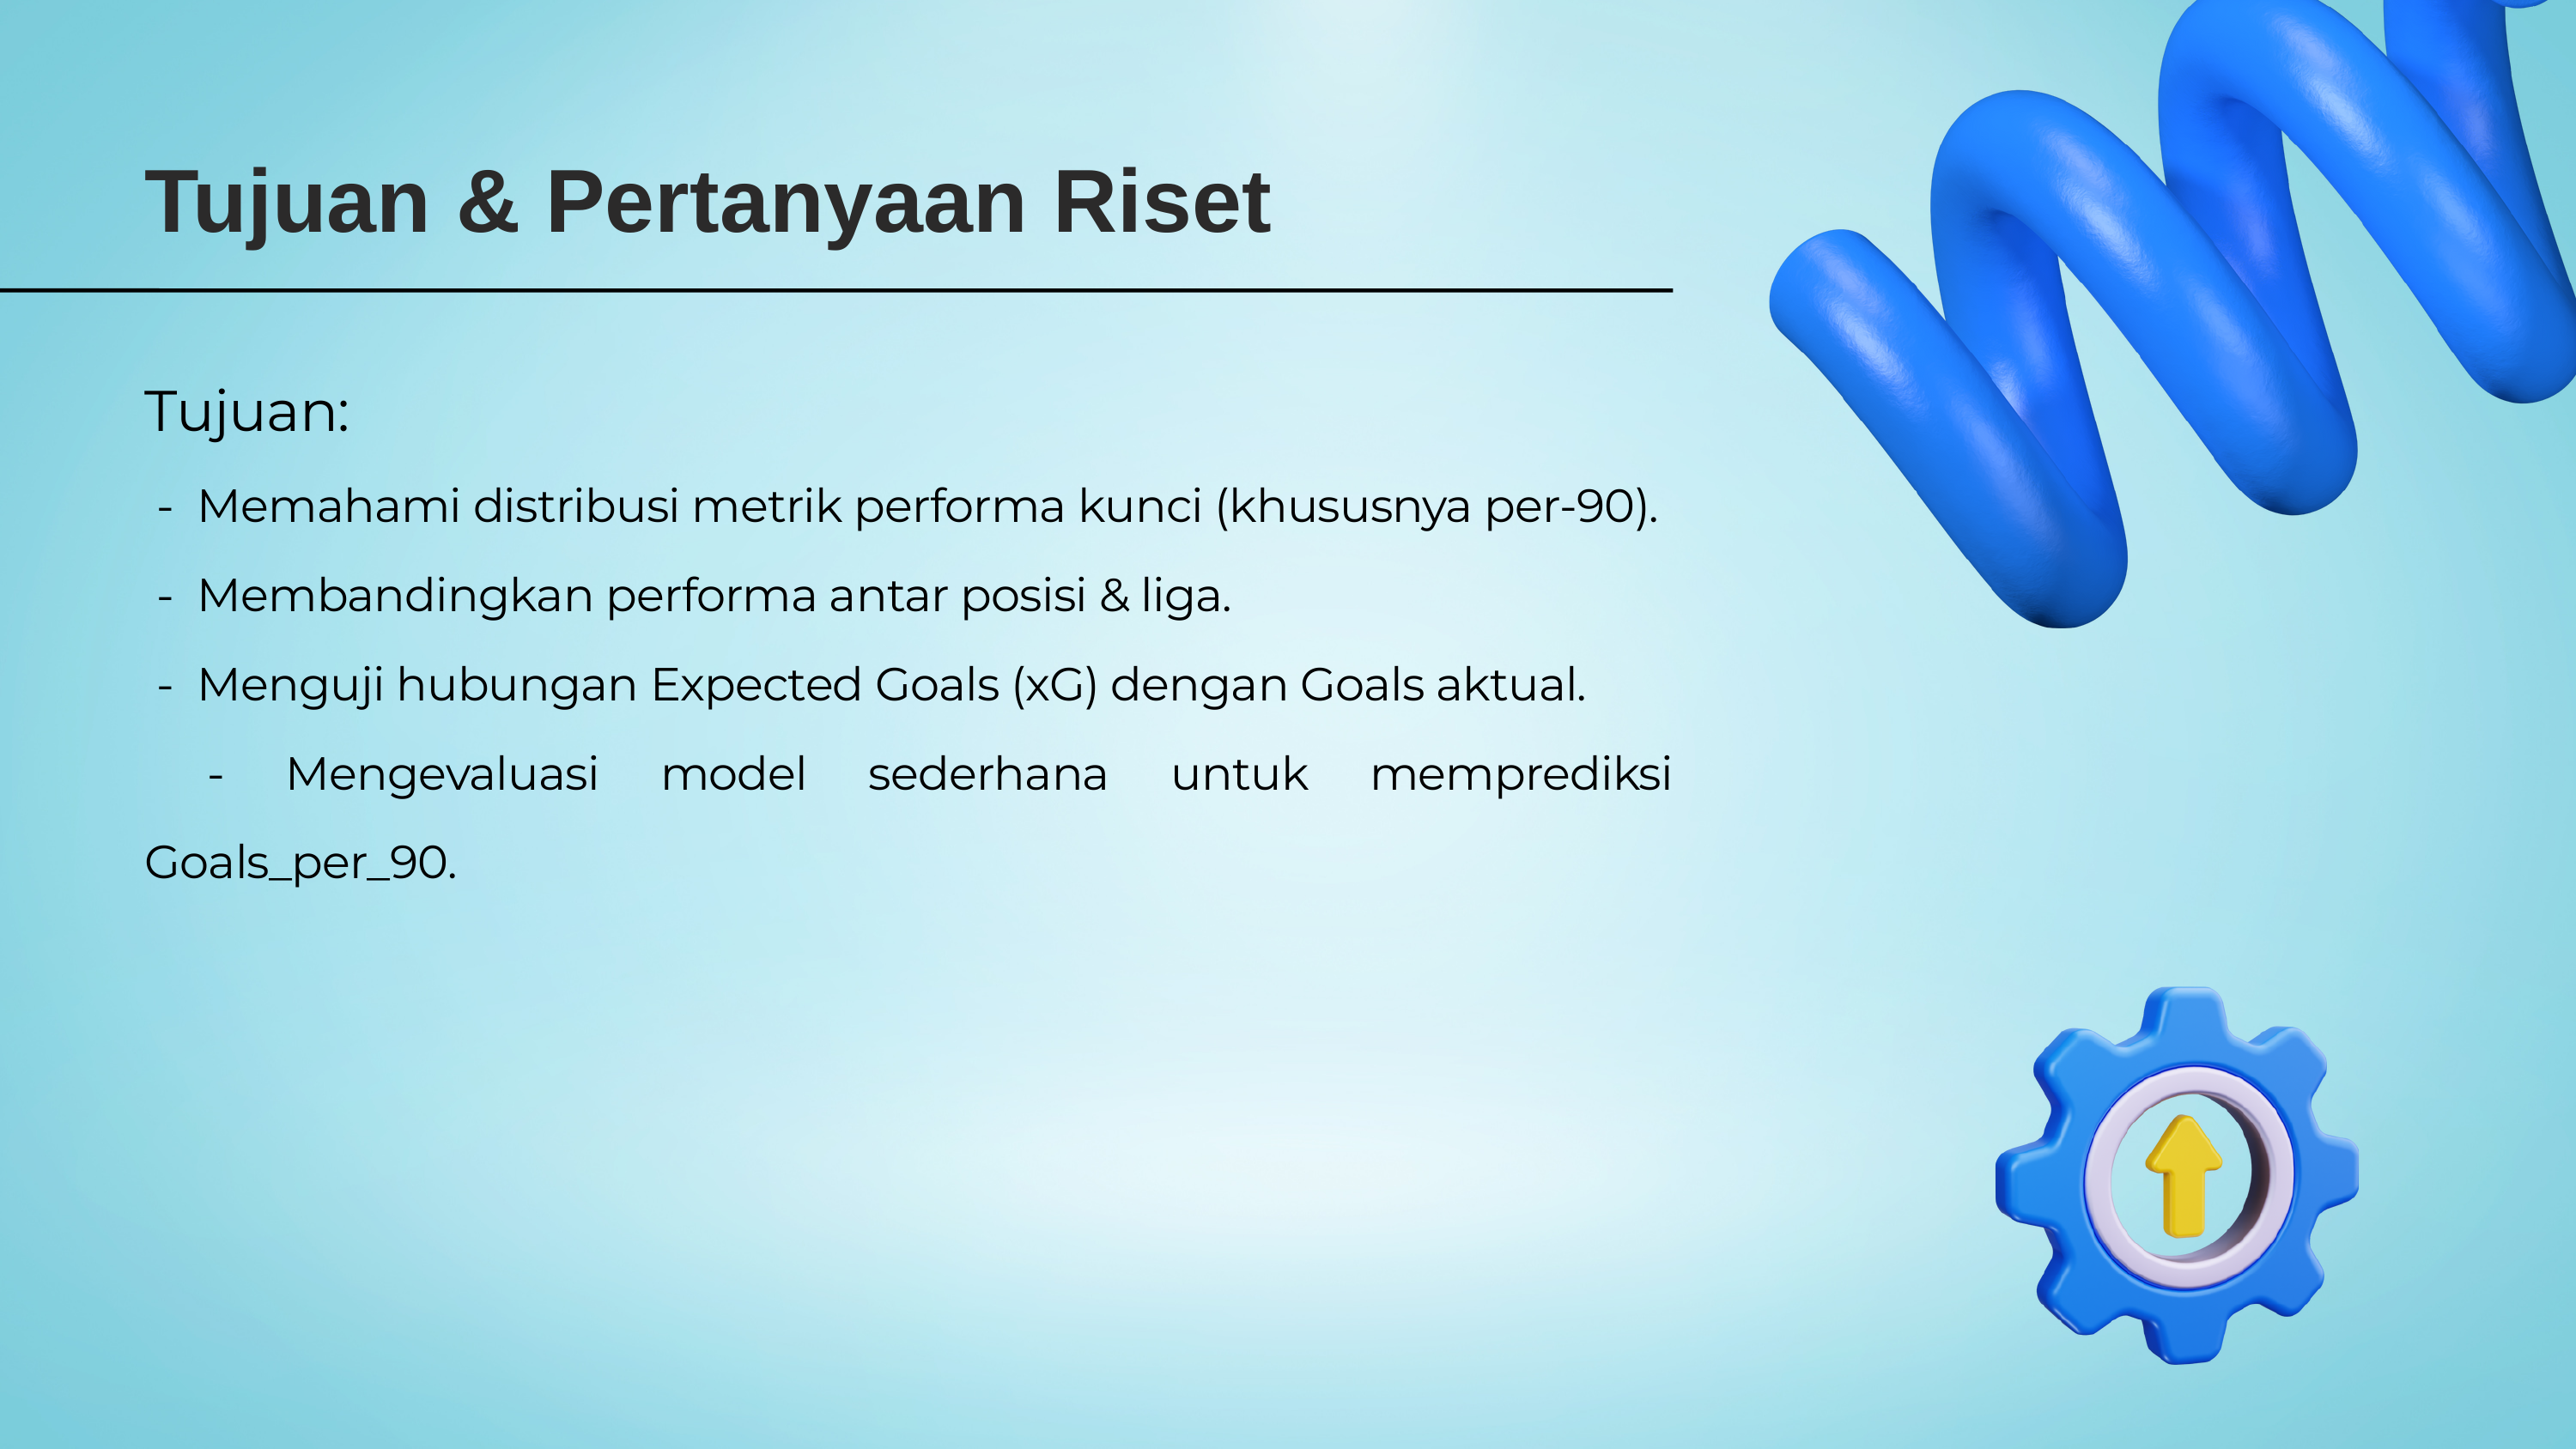

Tujuan & Pertanyaan Riset

Tujuan:
 -  Memahami distribusi metrik performa kunci (khususnya per-90).
 -  Membandingkan performa antar posisi & liga.
 -  Menguji hubungan Expected Goals (xG) dengan Goals aktual.
 - Mengevaluasi model sederhana untuk memprediksi Goals_per_90.